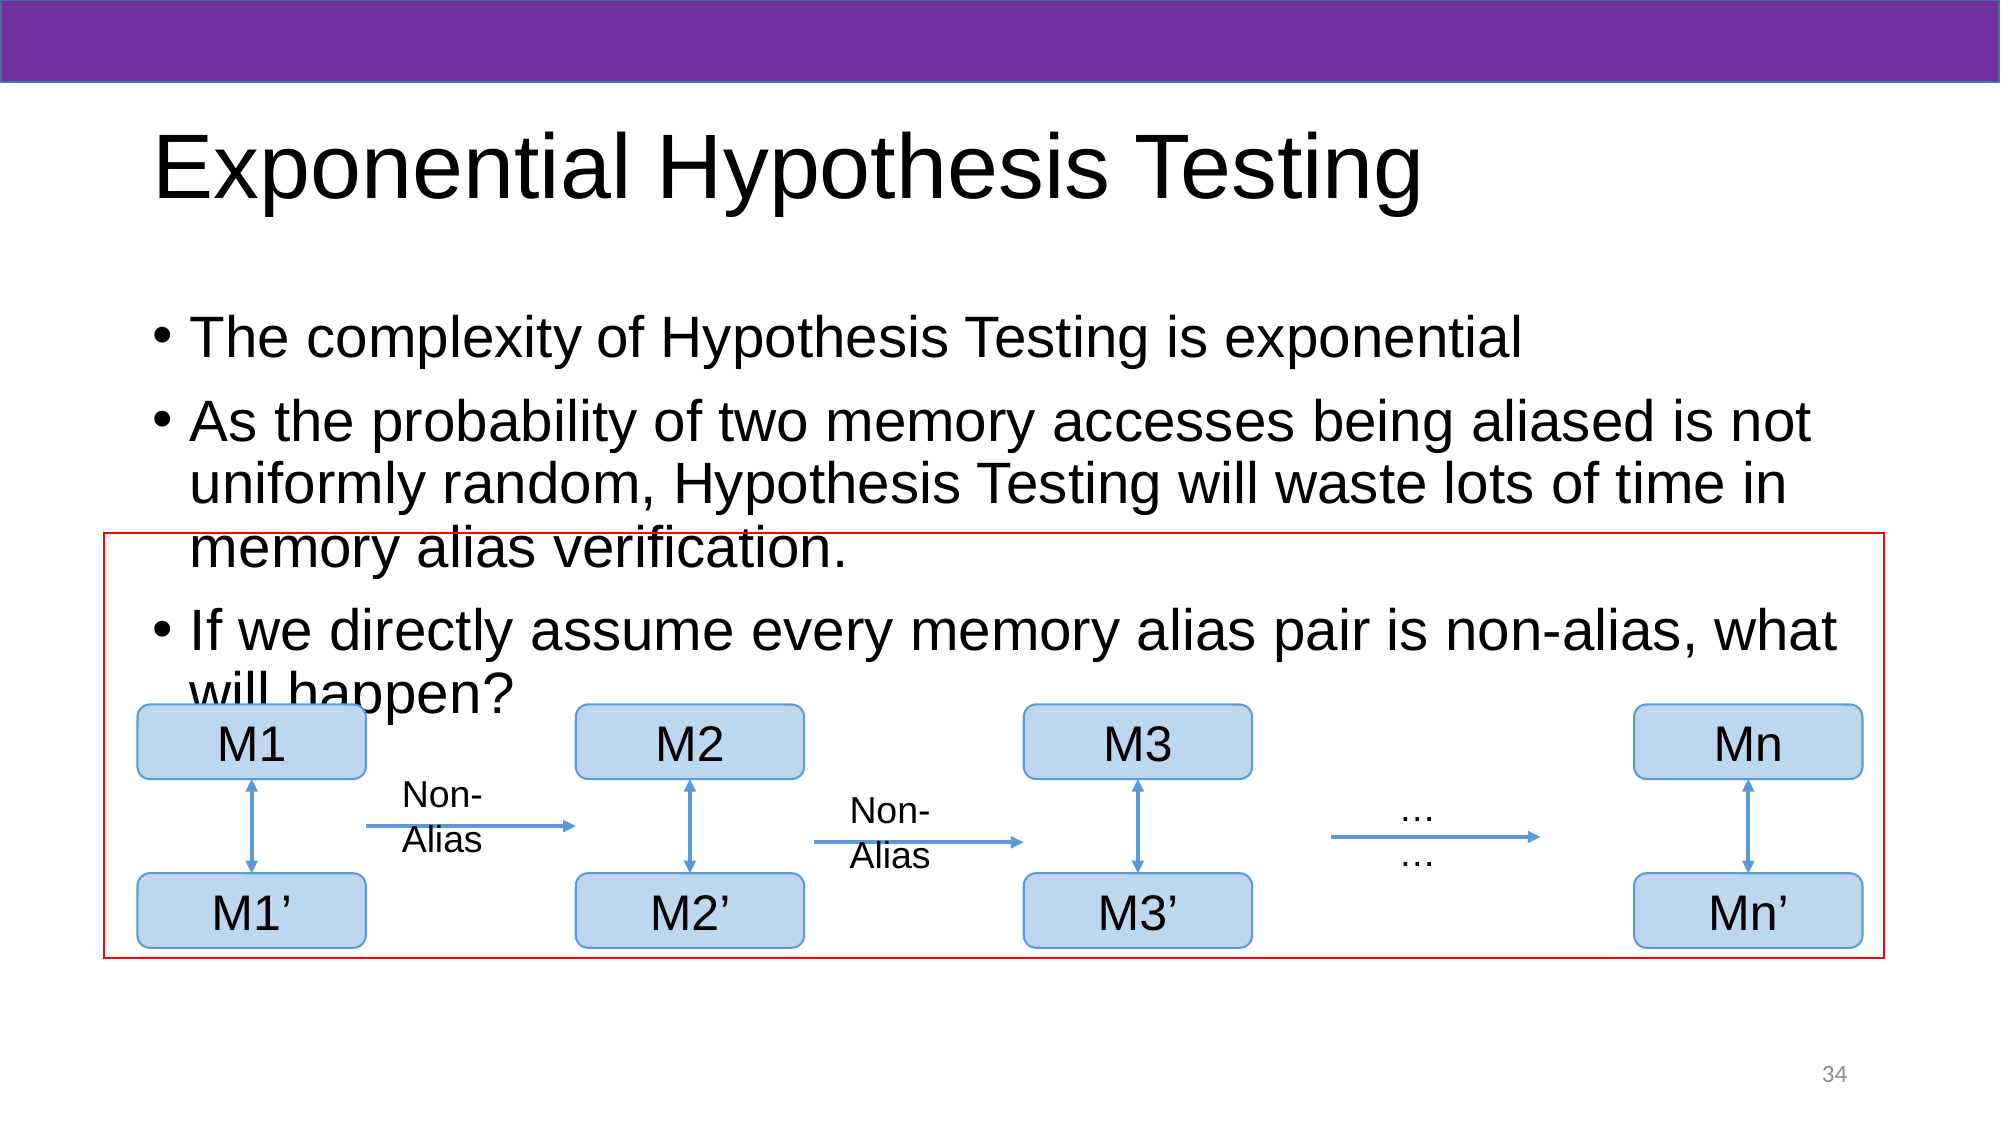

# Exponential Hypothesis Testing
The complexity of Hypothesis Testing is exponential
As the probability of two memory accesses being aliased is not uniformly random, Hypothesis Testing will waste lots of time in memory alias verification.
If we directly assume every memory alias pair is non-alias, what will happen?

M1
M2
M3
Mn
Non-Alias
……
Non-Alias
M1’
M2’
M3’
Mn’
34